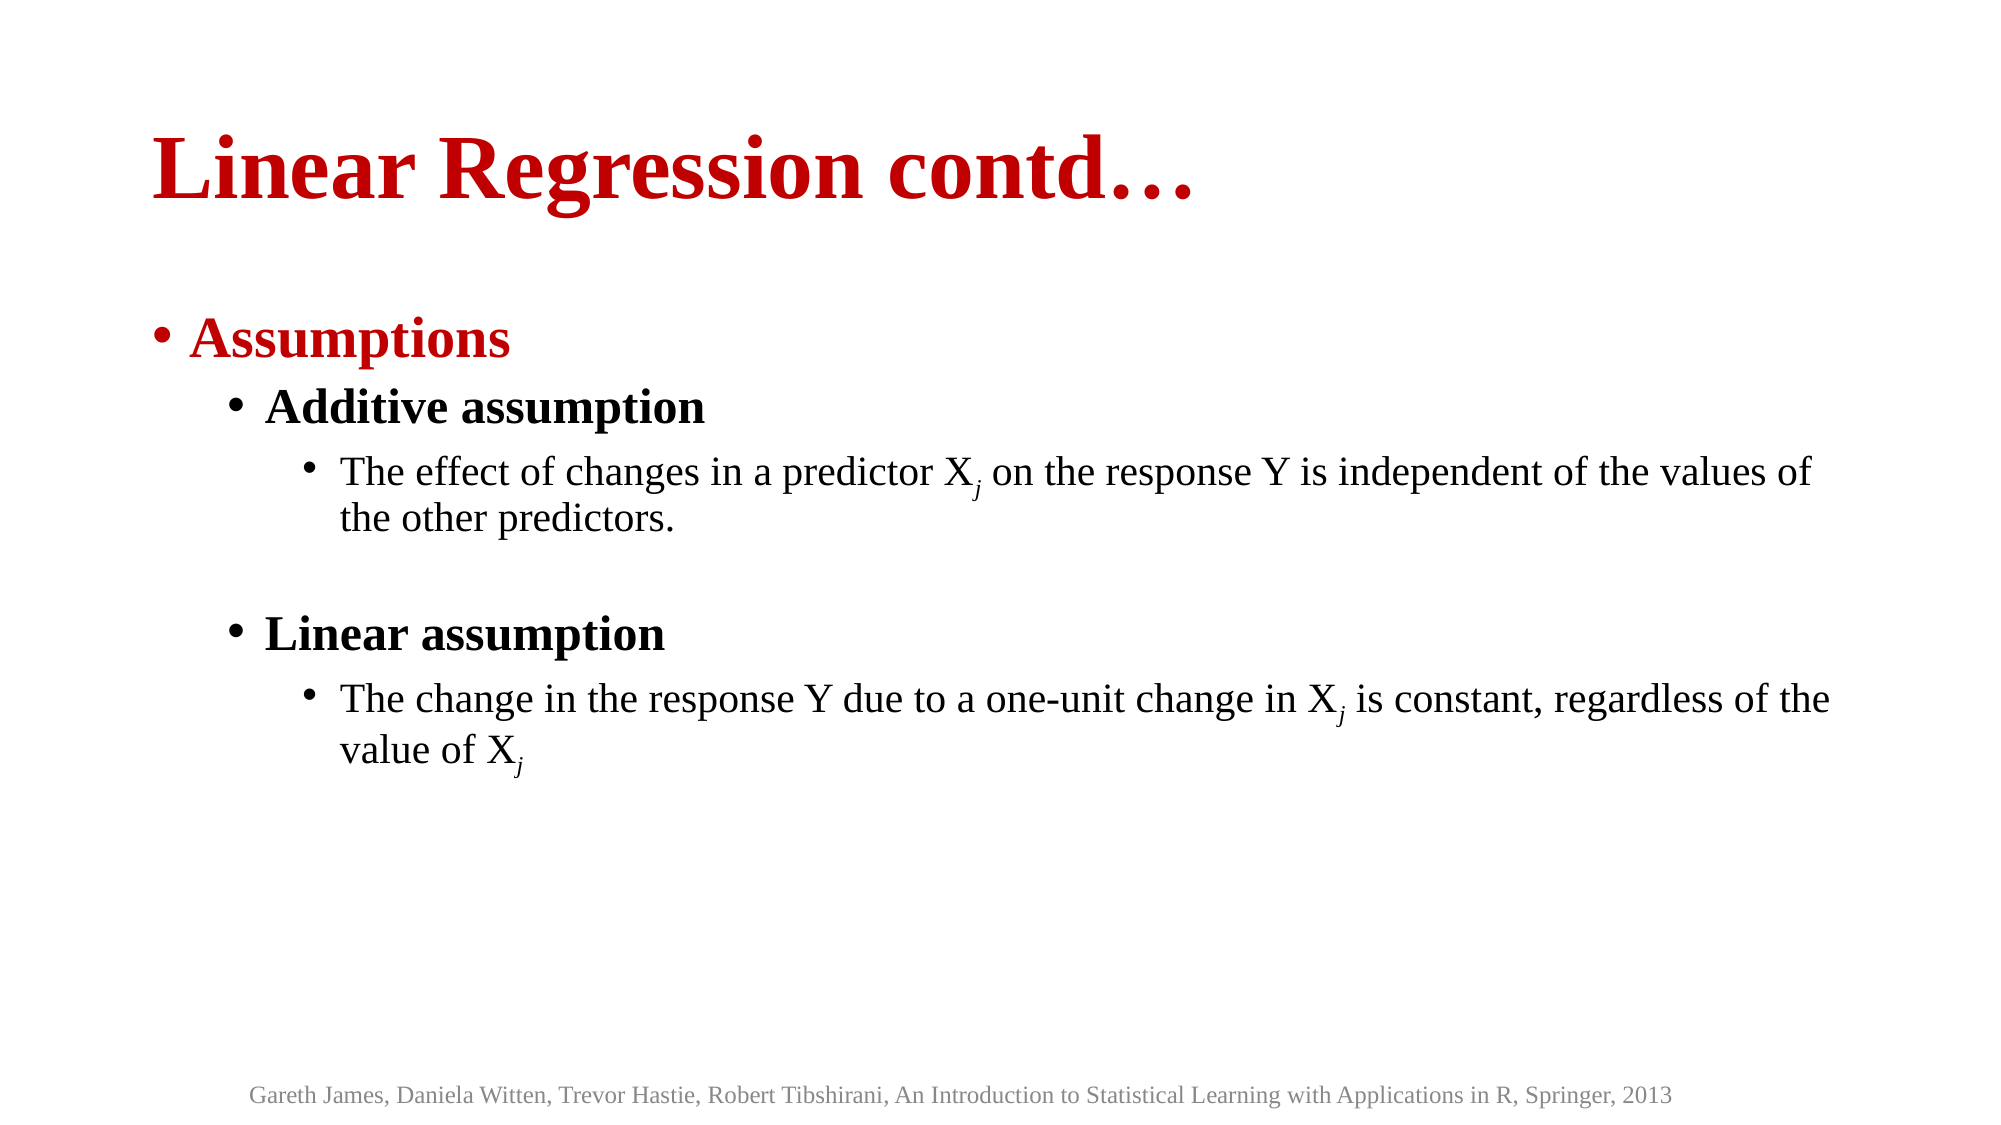

# Linear Regression contd…
Assumptions
Additive assumption
The effect of changes in a predictor Xj on the response Y is independent of the values of the other predictors.

Linear assumption
The change in the response Y due to a one-unit change in Xj is constant, regardless of the value of Xj
Gareth James, Daniela Witten, Trevor Hastie, Robert Tibshirani, An Introduction to Statistical Learning with Applications in R, Springer, 2013